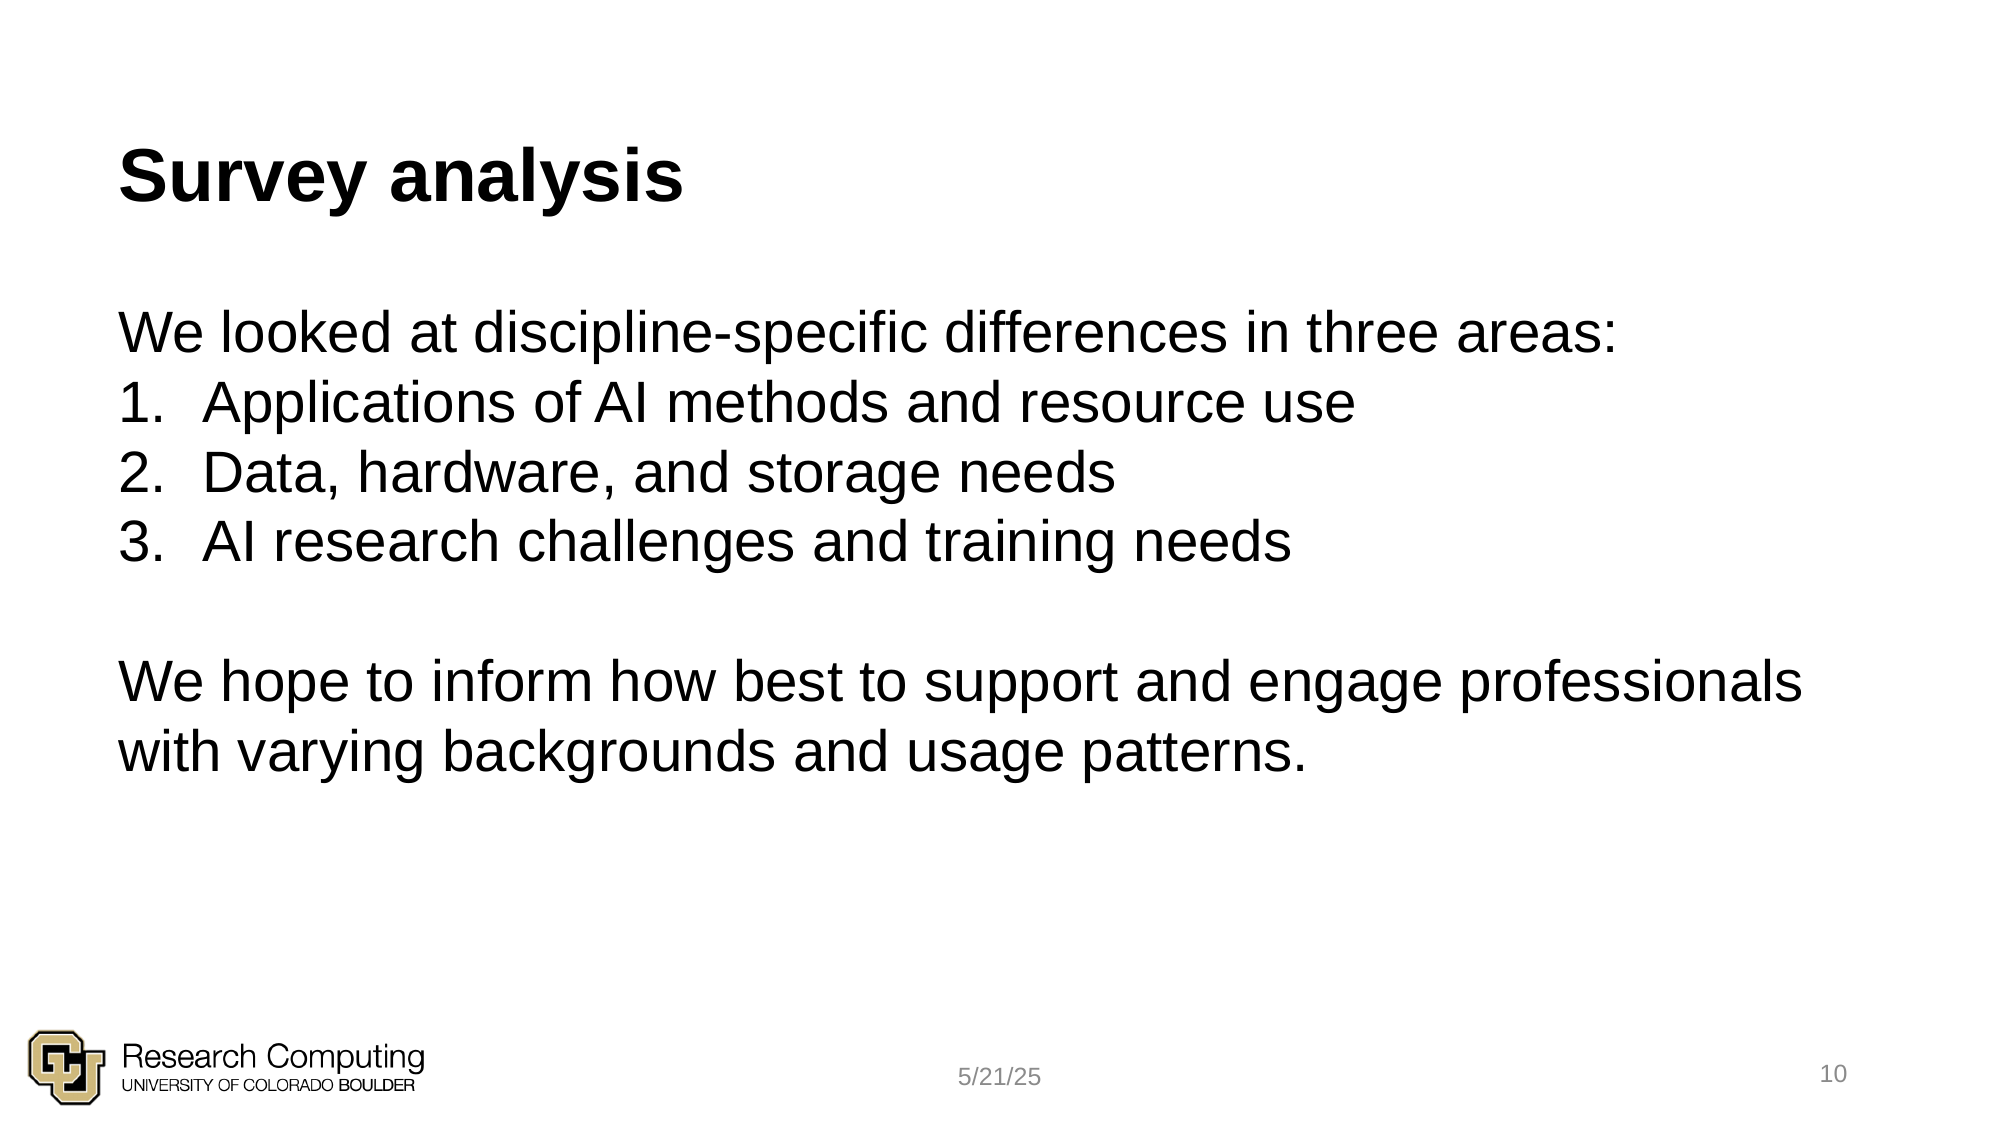

# Survey analysis

We looked at discipline-specific differences in three areas:
Applications of AI methods and resource use
Data, hardware, and storage needs
AI research challenges and training needs

We hope to inform how best to support and engage professionals with varying backgrounds and usage patterns.

10
5/21/25